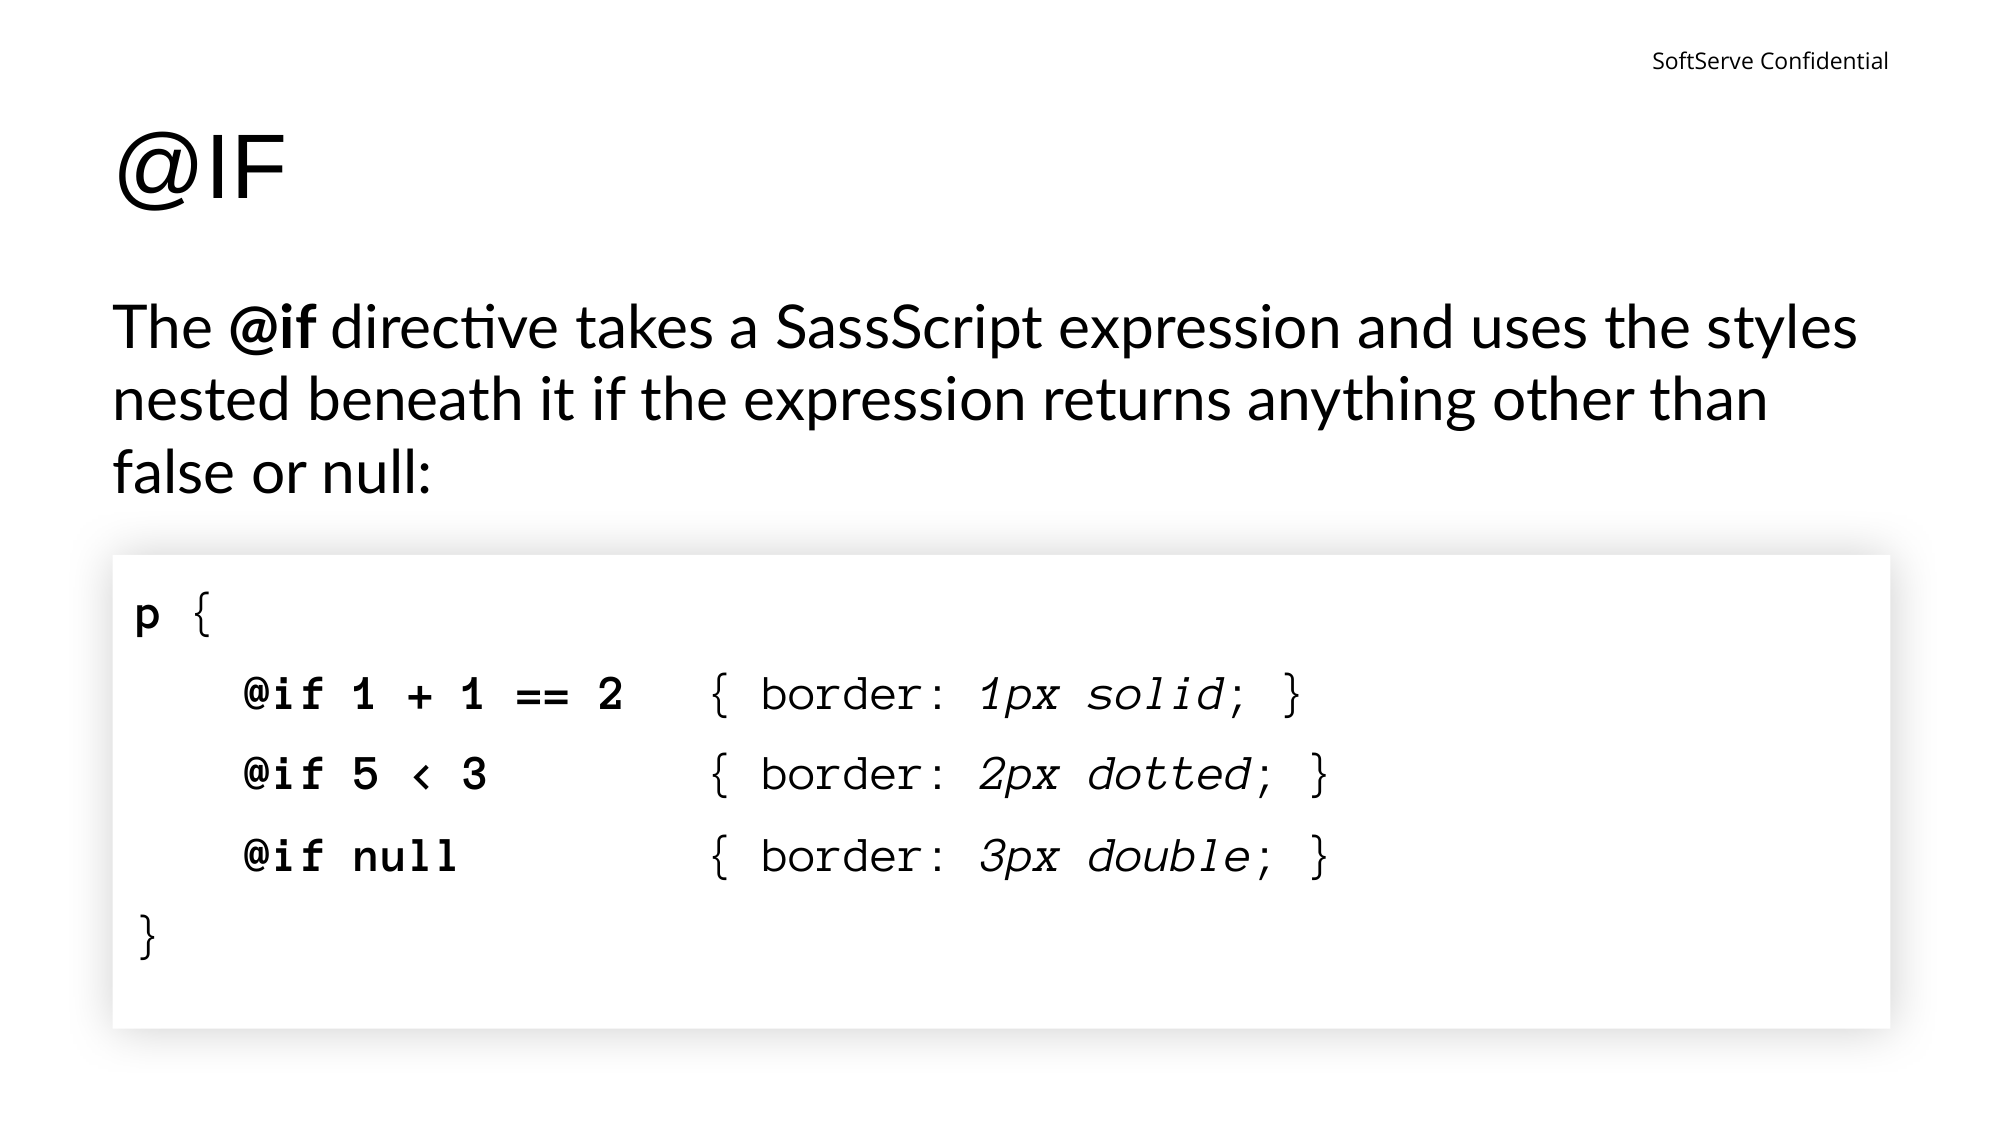

# @IF
The @if directive takes a SassScript expression and uses the styles nested beneath it if the expression returns anything other than false or null:
p {
    @if 1 + 1 == 2   { border: 1px solid; }
    @if 5 < 3        { border: 2px dotted; }
    @if null         { border: 3px double; }
}